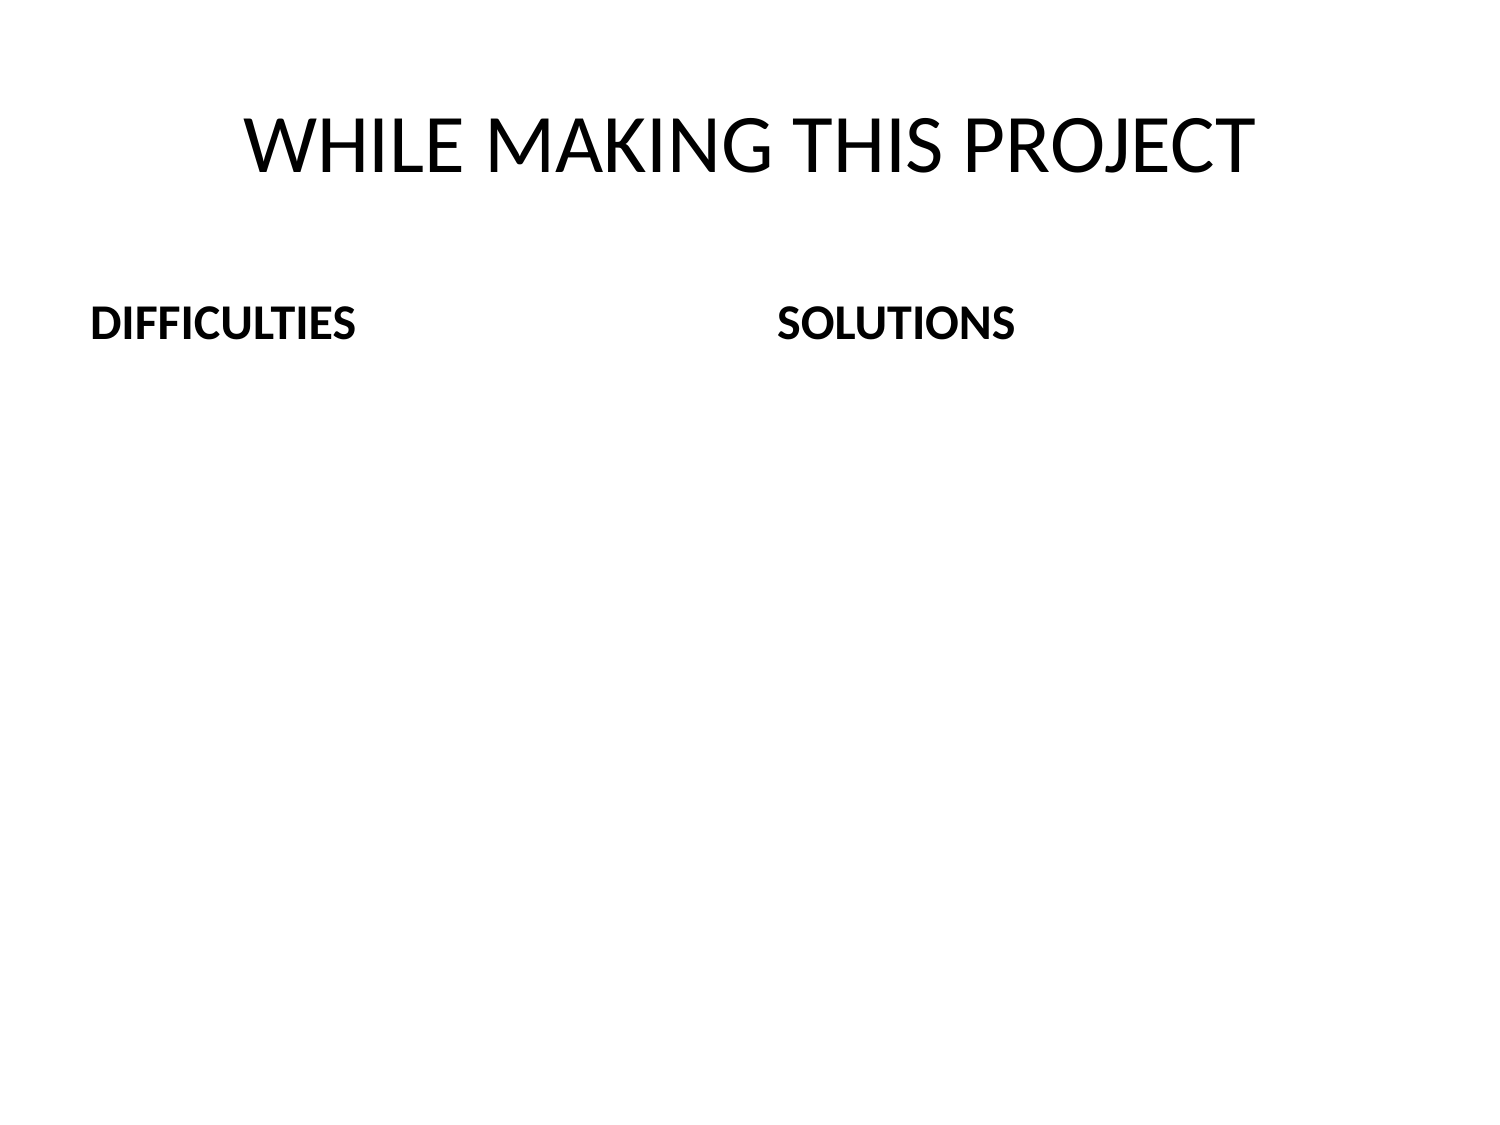

# WHILE MAKING THIS PROJECT
DIFFICULTIES
SOLUTIONS
USING THREE SENSORS (WITH 8 POSSIBILITIES) INSTEAD OF 2 SENSORS

INCREASE ITS RANGE SO THAT IT WILL MOVE MORE ACCURATELY.

WHAT IF IT LEFT BEHIND.

THE IDEA OF BUZZER

TO MAKE IT FOLLOW WITH A CONSTANT DISTANCE(WITH 9 V BATTERIES)

BY TAKING MANY OBSERVATIONS ,WITH DIFFERENT POWER OF BATTERIES